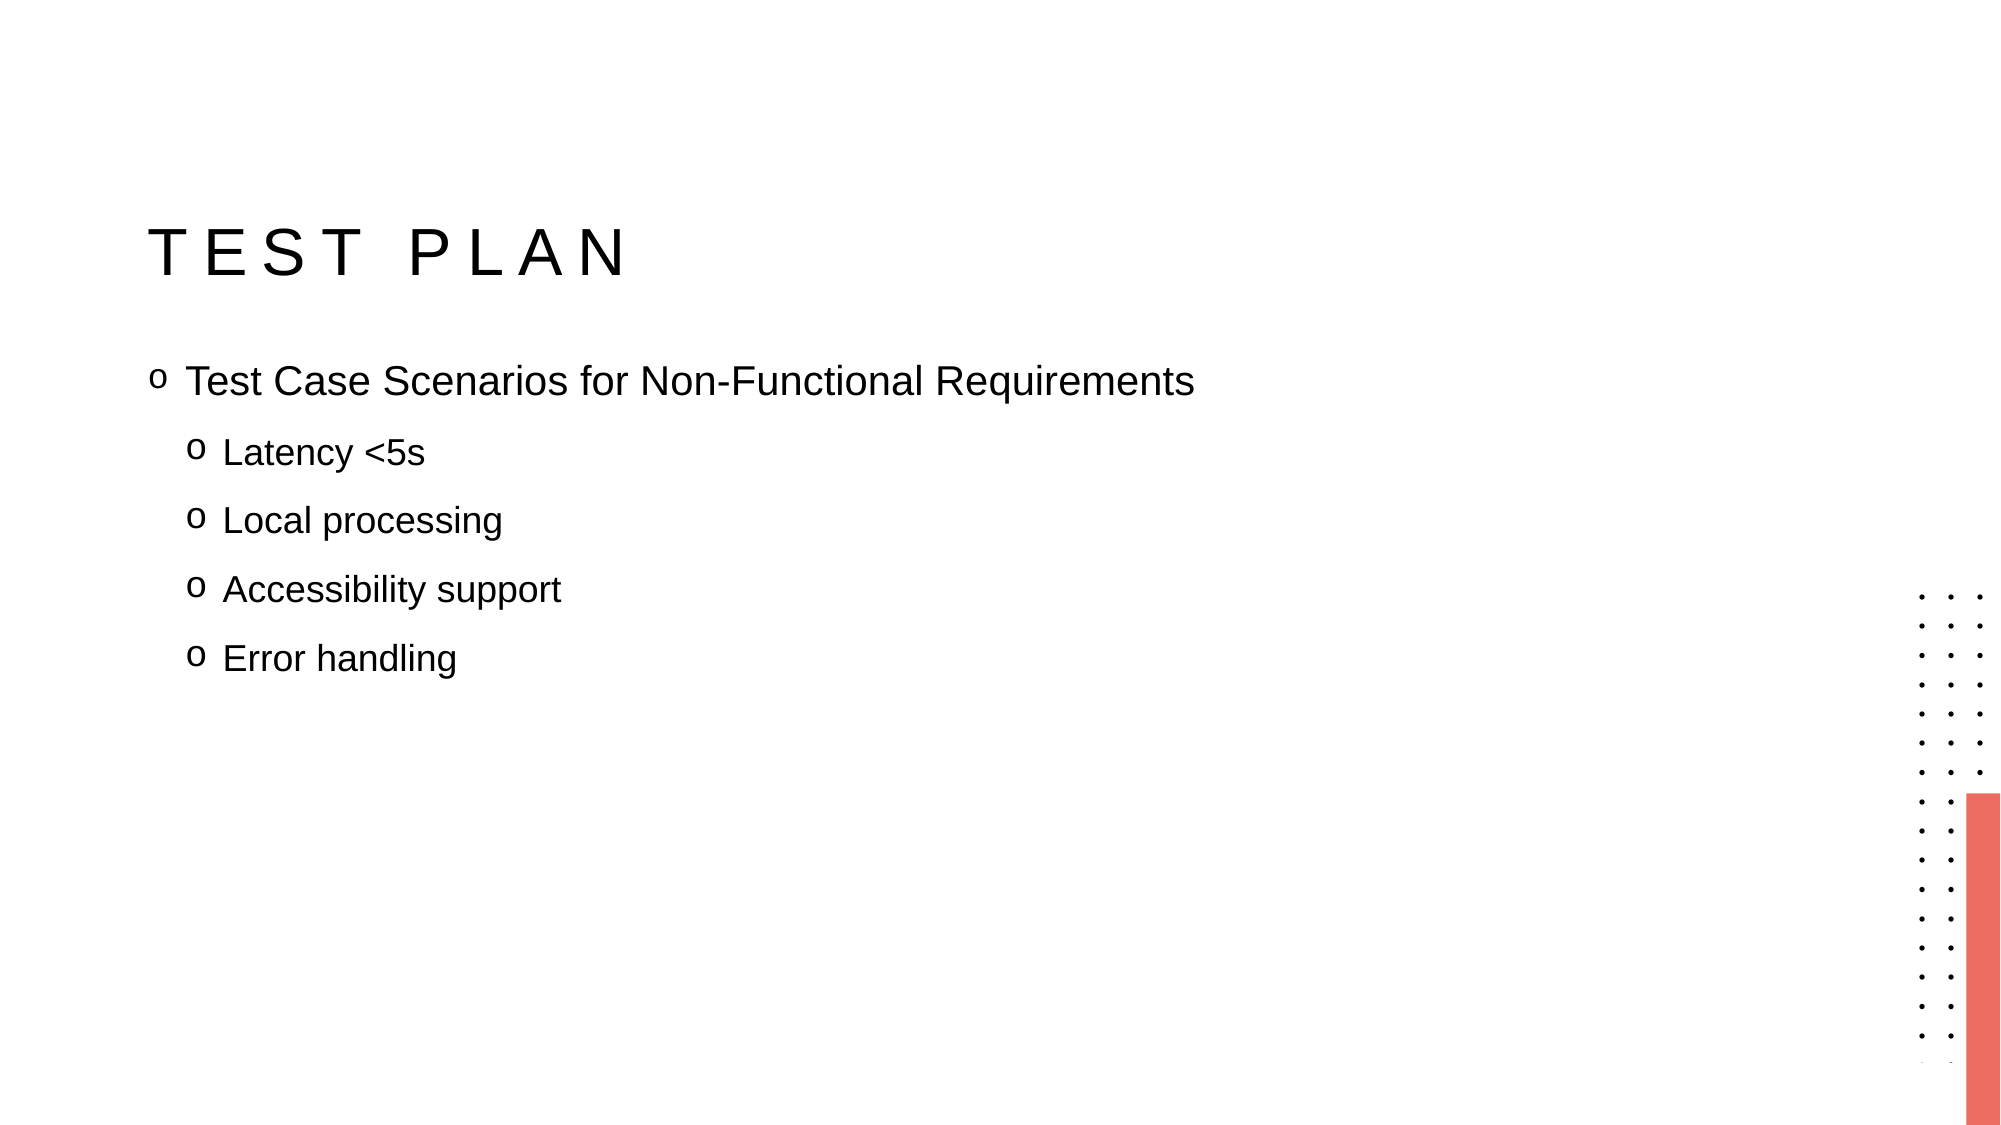

# Test Plan
Test Case Scenarios for Non-Functional Requirements
Latency <5s
Local processing
Accessibility support
Error handling